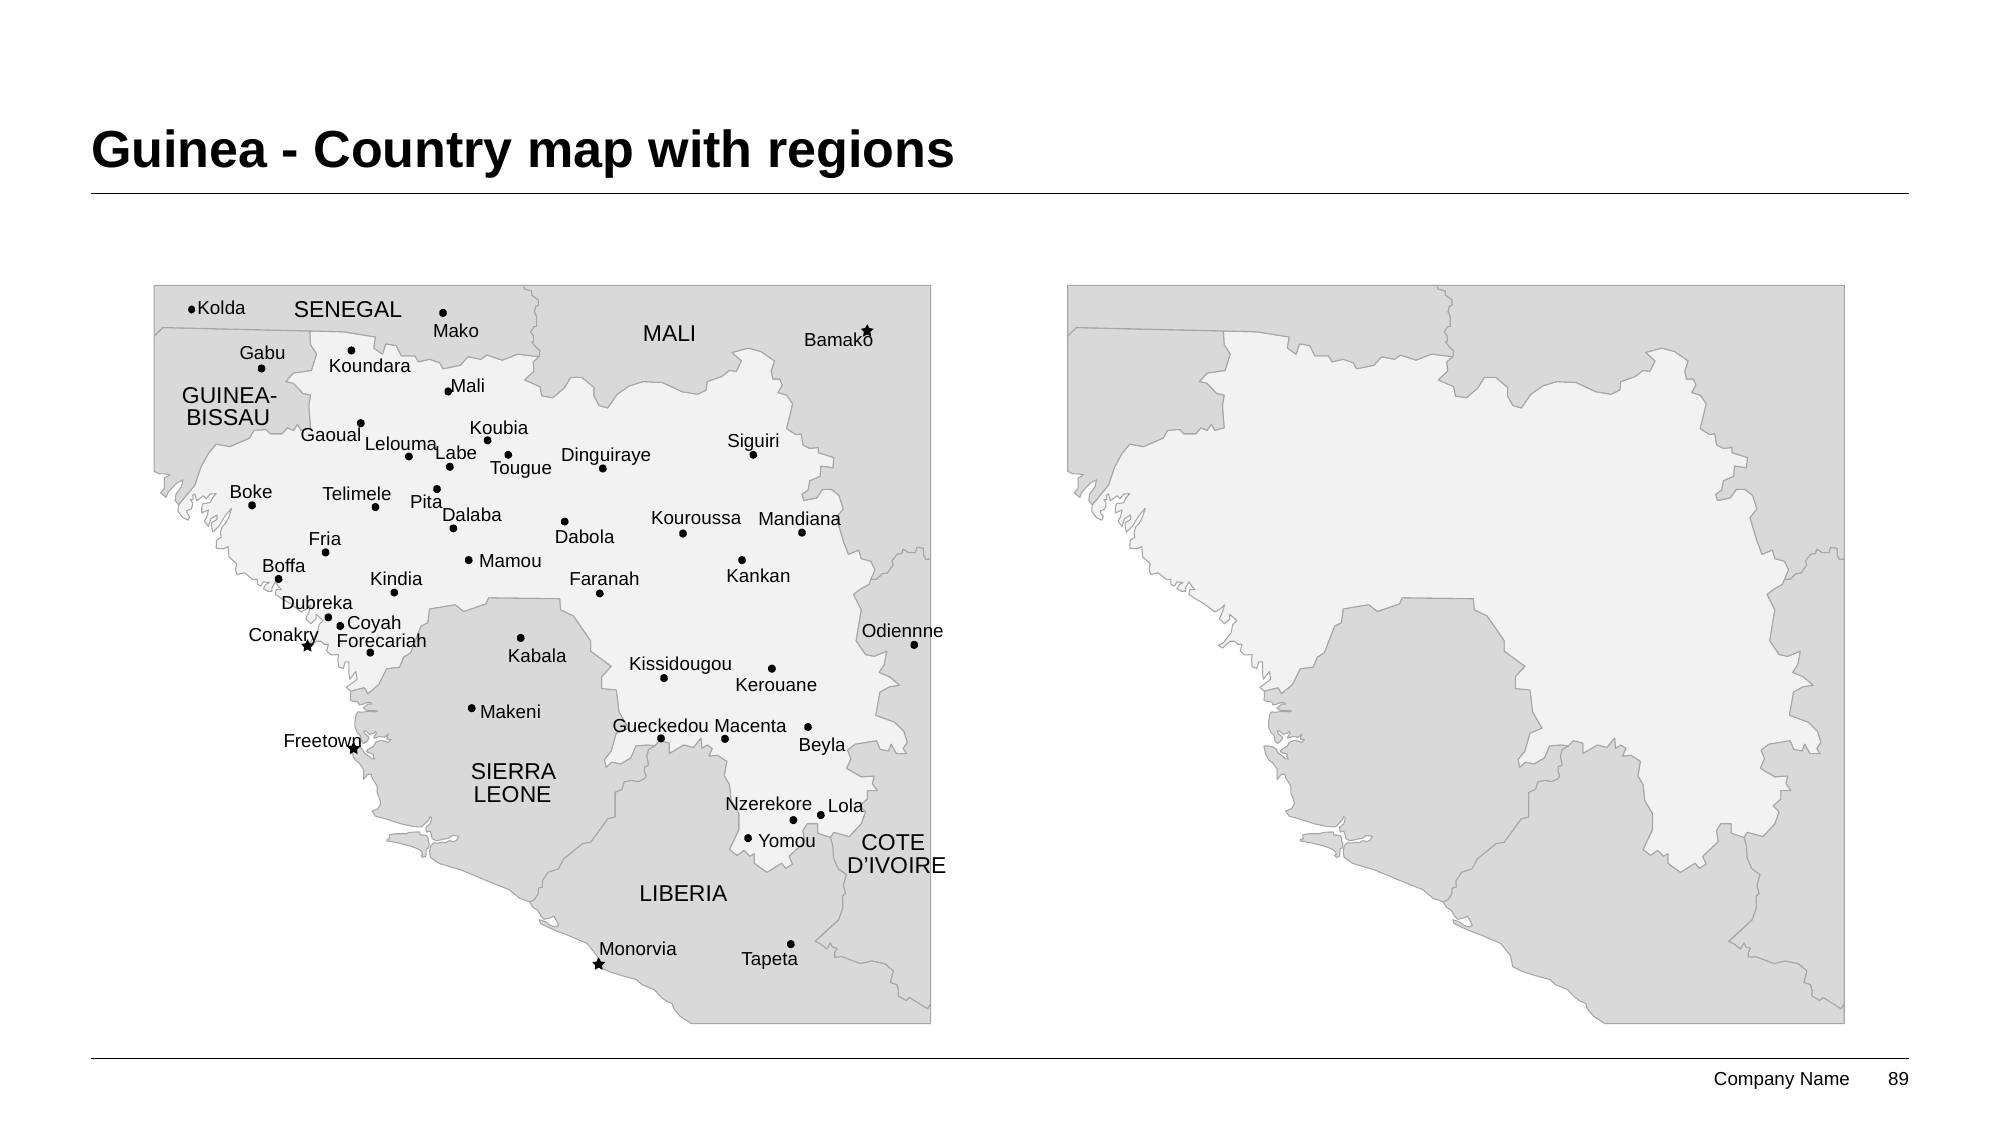

# Guinea - Country map with regions

SENEGAL
Kolda

Mako
MALI

Bamako
Gabu

Koundara

Mali
GUINEA-

BISSAU
Koubia

Gaoual
Siguiri
Lelouma

Labe
Dinguiraye

Tougue

Boke
Telimele

Pita

Dalaba

Kouroussa
Mandiana

Dabola
Fria

Mamou
Boffa

Kankan
Kindia
Faranah

Dubreka
Coyah

Odiennne

Conakry
Forecariah

Kabala

Kissidougou

Kerouane

Makeni

Gueckedou
Macenta

Freetown
Beyla

SIERRA
LEONE
Nzerekore
Lola

COTE
Yomou

D’IVOIRE
LIBERIA
Monorvia

Tapeta